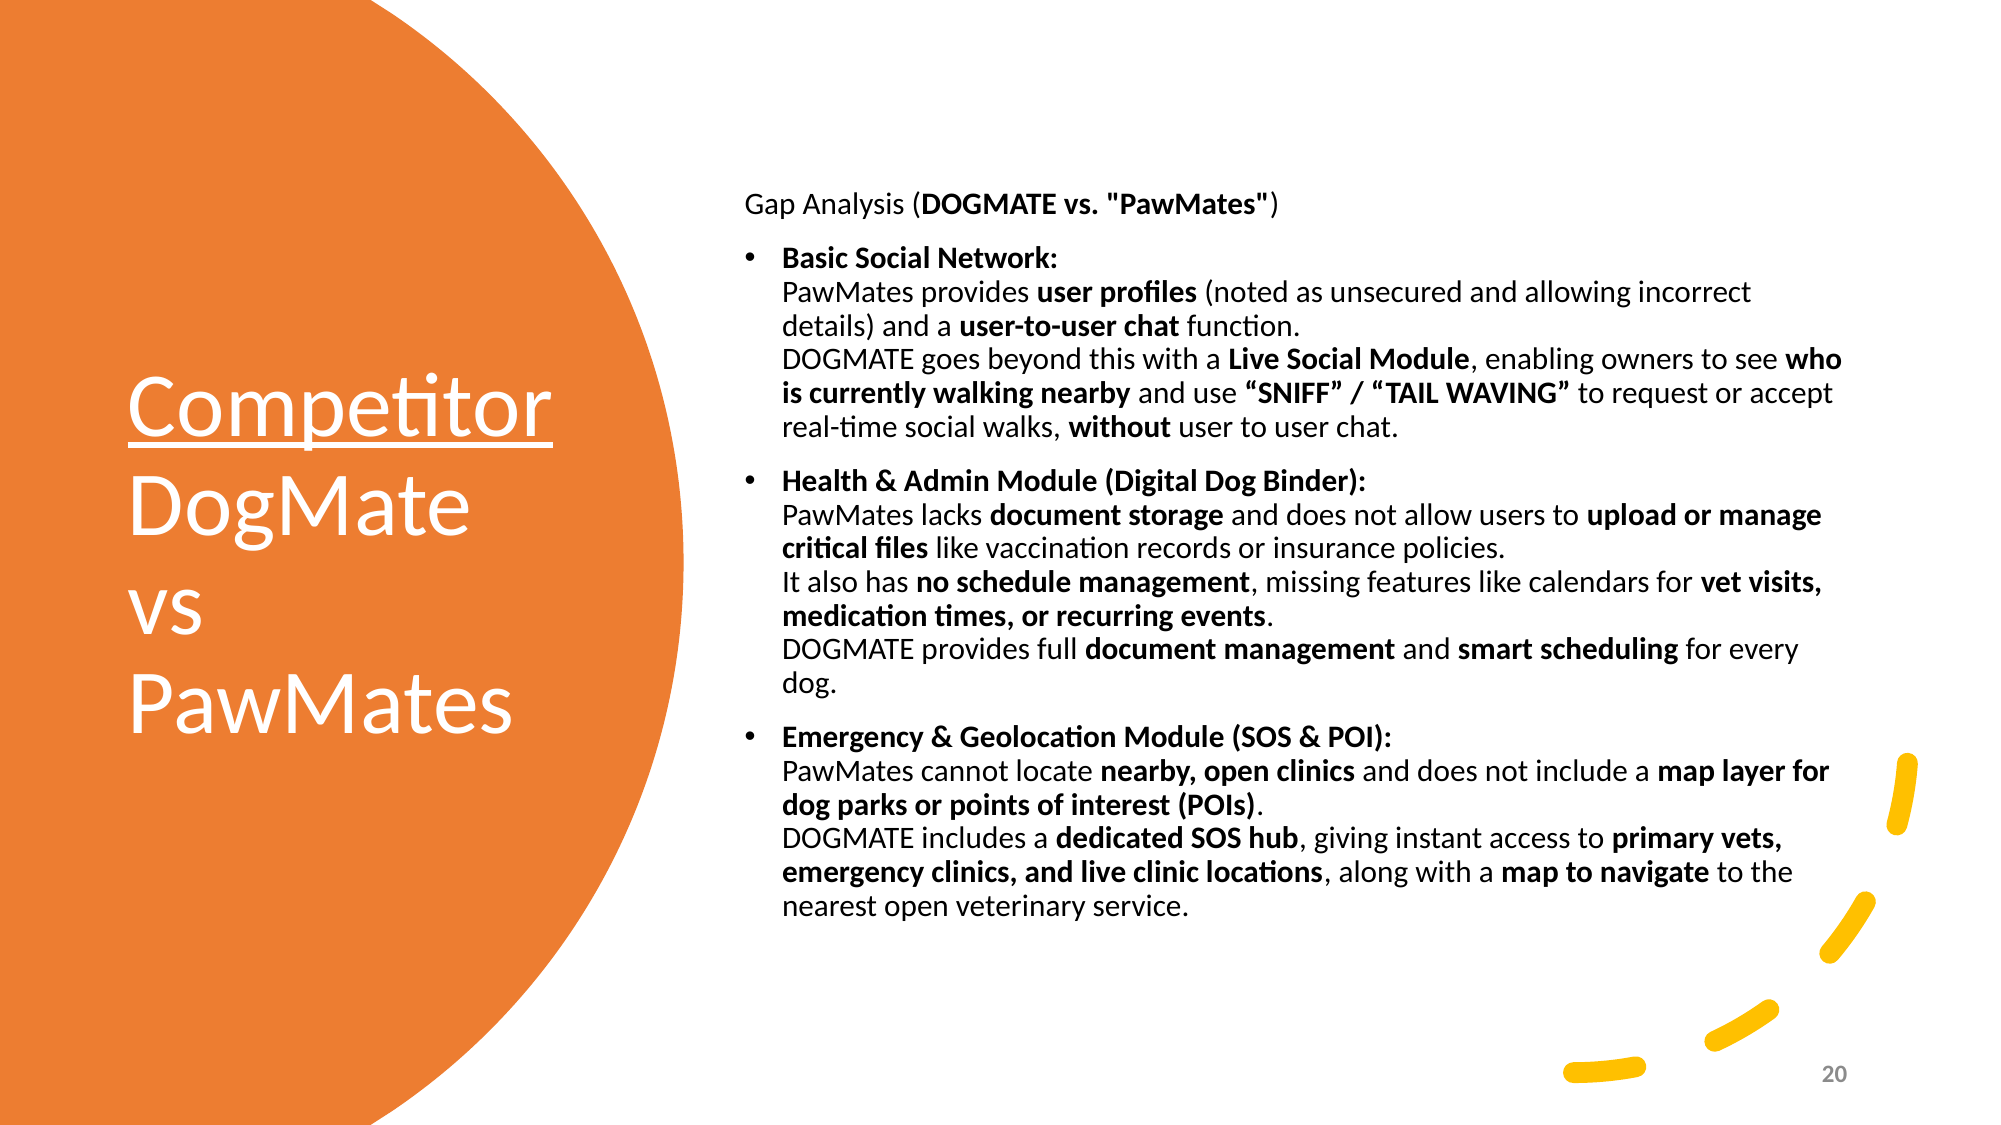

Gap Analysis (DOGMATE vs. "PawMates")
Basic Social Network:
PawMates provides user profiles (noted as unsecured and allowing incorrect details) and a user-to-user chat function.
DOGMATE goes beyond this with a Live Social Module, enabling owners to see who is currently walking nearby and use “SNIFF” / “TAIL WAVING” to request or accept real-time social walks, without user to user chat.
Health & Admin Module (Digital Dog Binder):
PawMates lacks document storage and does not allow users to upload or manage critical files like vaccination records or insurance policies.
It also has no schedule management, missing features like calendars for vet visits, medication times, or recurring events.
DOGMATE provides full document management and smart scheduling for every dog.
Emergency & Geolocation Module (SOS & POI):
PawMates cannot locate nearby, open clinics and does not include a map layer for dog parks or points of interest (POIs).
DOGMATE includes a dedicated SOS hub, giving instant access to primary vets, emergency clinics, and live clinic locations, along with a map to navigate to the nearest open veterinary service.
# Competitor DogMate vs PawMates

20